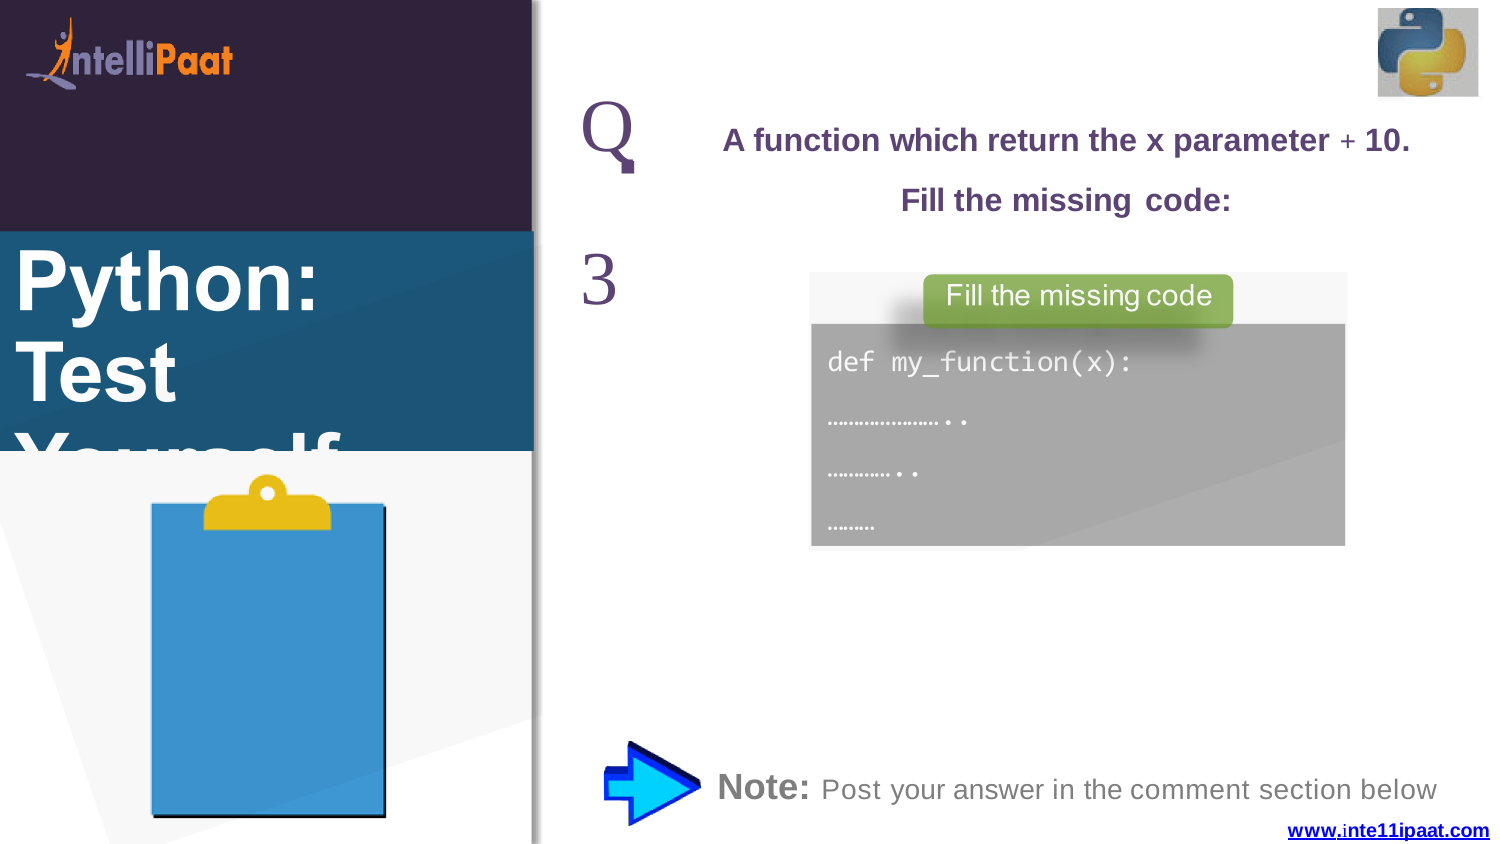

# Q 3
A function which return the x parameter + 10.
Fill the missing code:
■

Note: Post your answer in the comment section below
www.inte11ipaat.com